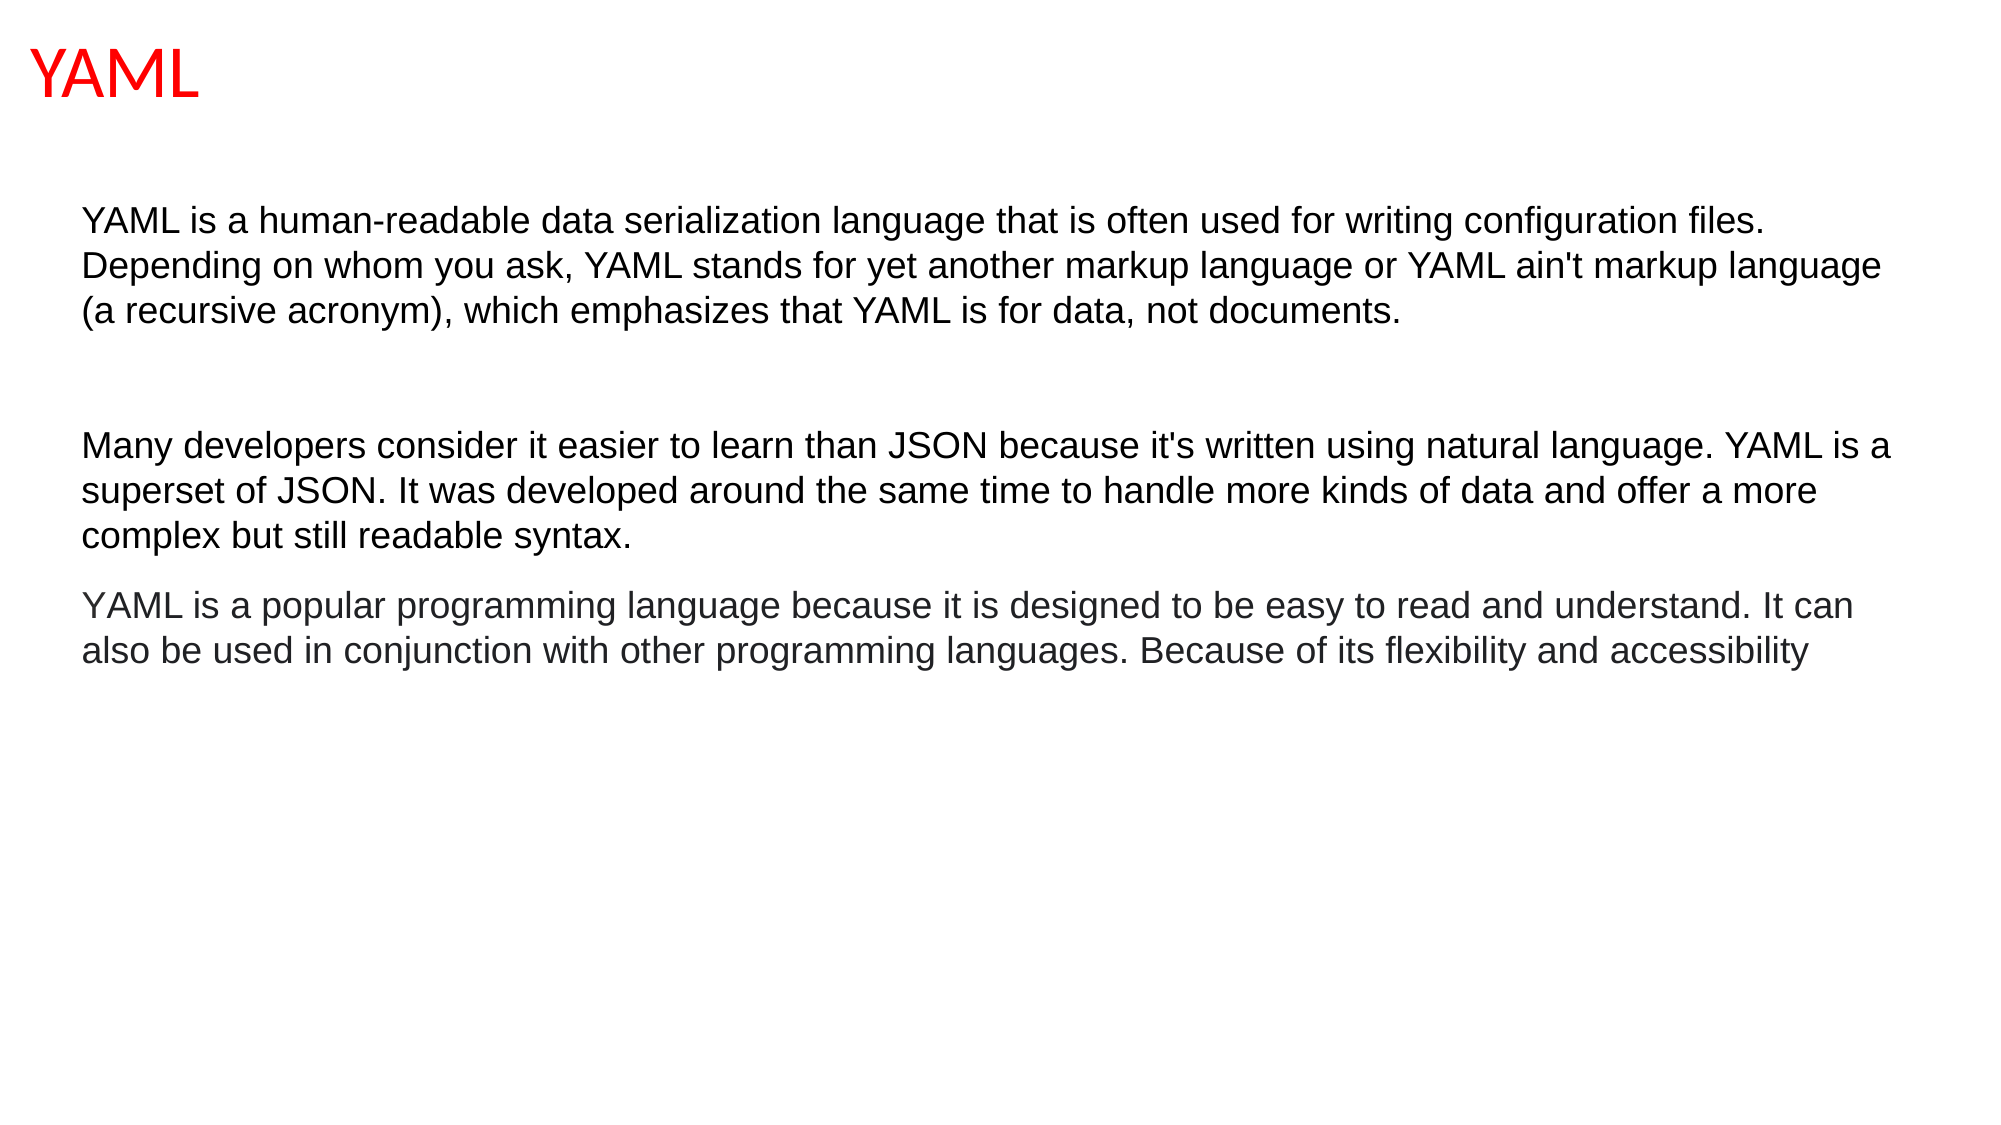

YAML
# YAML is a popular programming language because it is designed to be easy to read and understand. It can also be used in conjunction with other programming languages. Because of its flexibility and accessibility
YAML is a human-readable data serialization language that is often used for writing configuration files. Depending on whom you ask, YAML stands for yet another markup language or YAML ain't markup language (a recursive acronym), which emphasizes that YAML is for data, not documents.

Many developers consider it easier to learn than JSON because it's written using natural language. YAML is a superset of JSON. It was developed around the same time to handle more kinds of data and offer a more complex but still readable syntax.